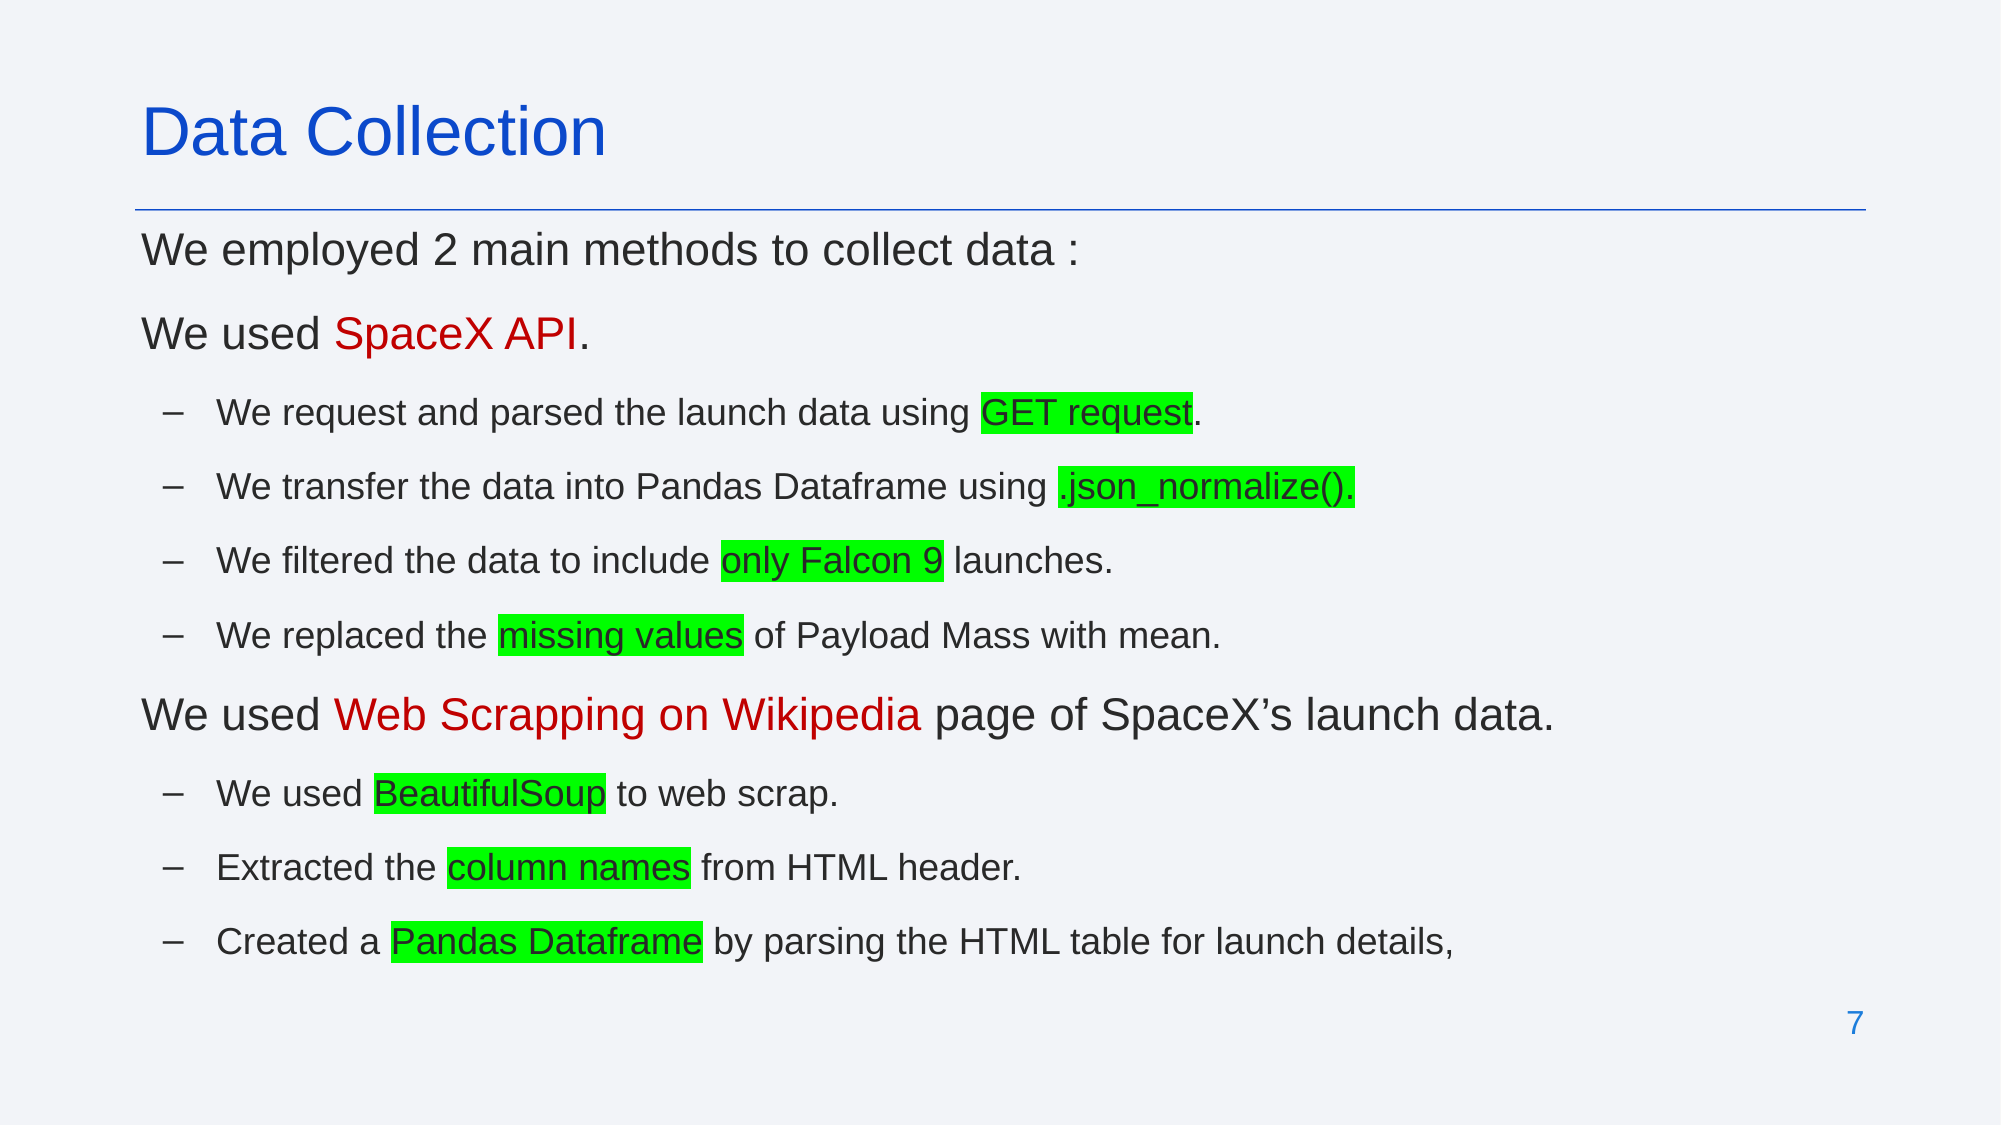

Data Collection
We employed 2 main methods to collect data :
We used SpaceX API.
We request and parsed the launch data using GET request.
We transfer the data into Pandas Dataframe using .json_normalize().
We filtered the data to include only Falcon 9 launches.
We replaced the missing values of Payload Mass with mean.
We used Web Scrapping on Wikipedia page of SpaceX’s launch data.
We used BeautifulSoup to web scrap.
Extracted the column names from HTML header.
Created a Pandas Dataframe by parsing the HTML table for launch details,
7